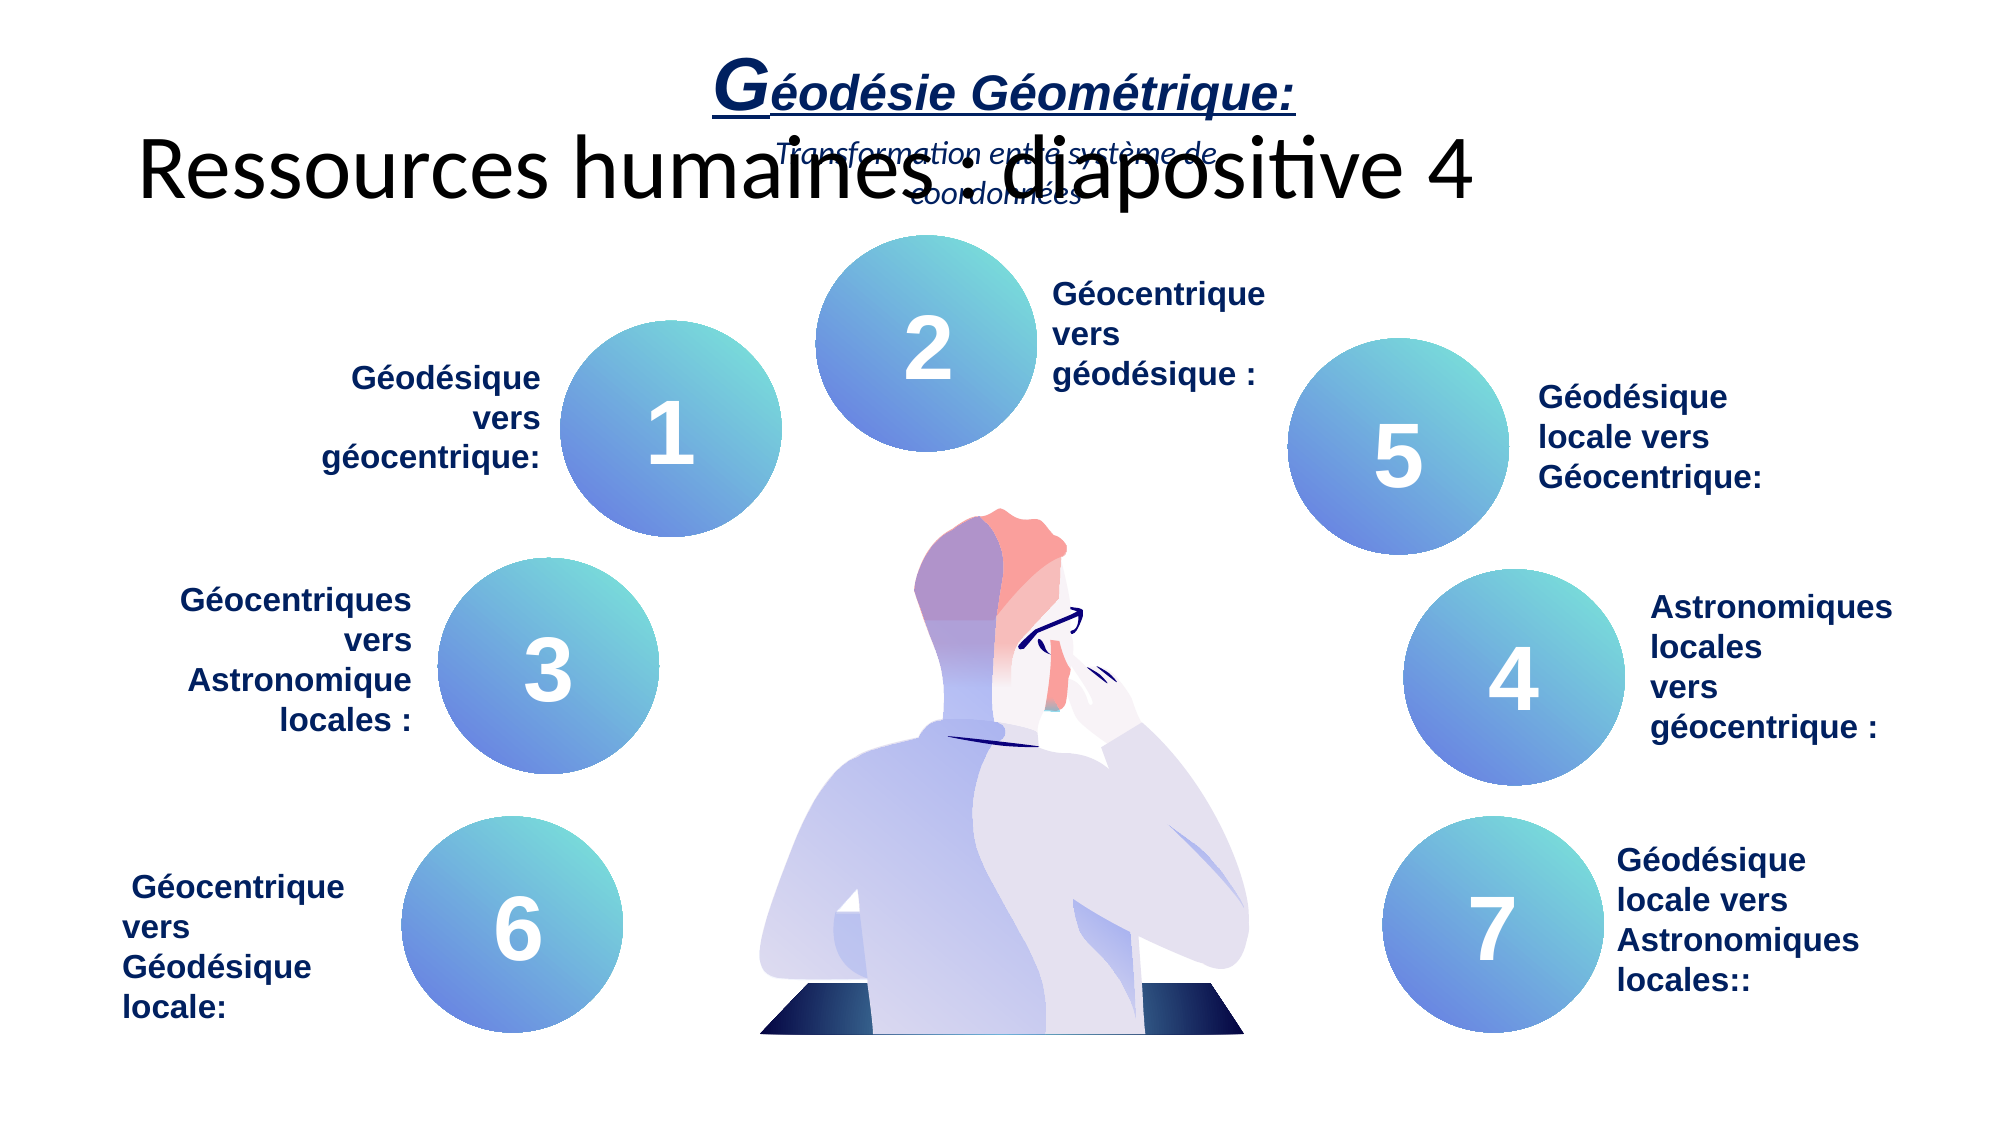

Géodésie Géométrique:
Transformation entre système de coordonnées
# Ressources humaines : diapositive 4

2
Géocentrique vers
géodésique :

1
Géodésique
vers
géocentrique:

Géodésique locale vers Géocentrique:
5

3
Géocentriques
vers
Astronomique locales :

4
Astronomiques locales
vers
géocentrique :

Géodésique locale vers Astronomiques locales::
7

 Géocentrique vers Géodésique locale:
6